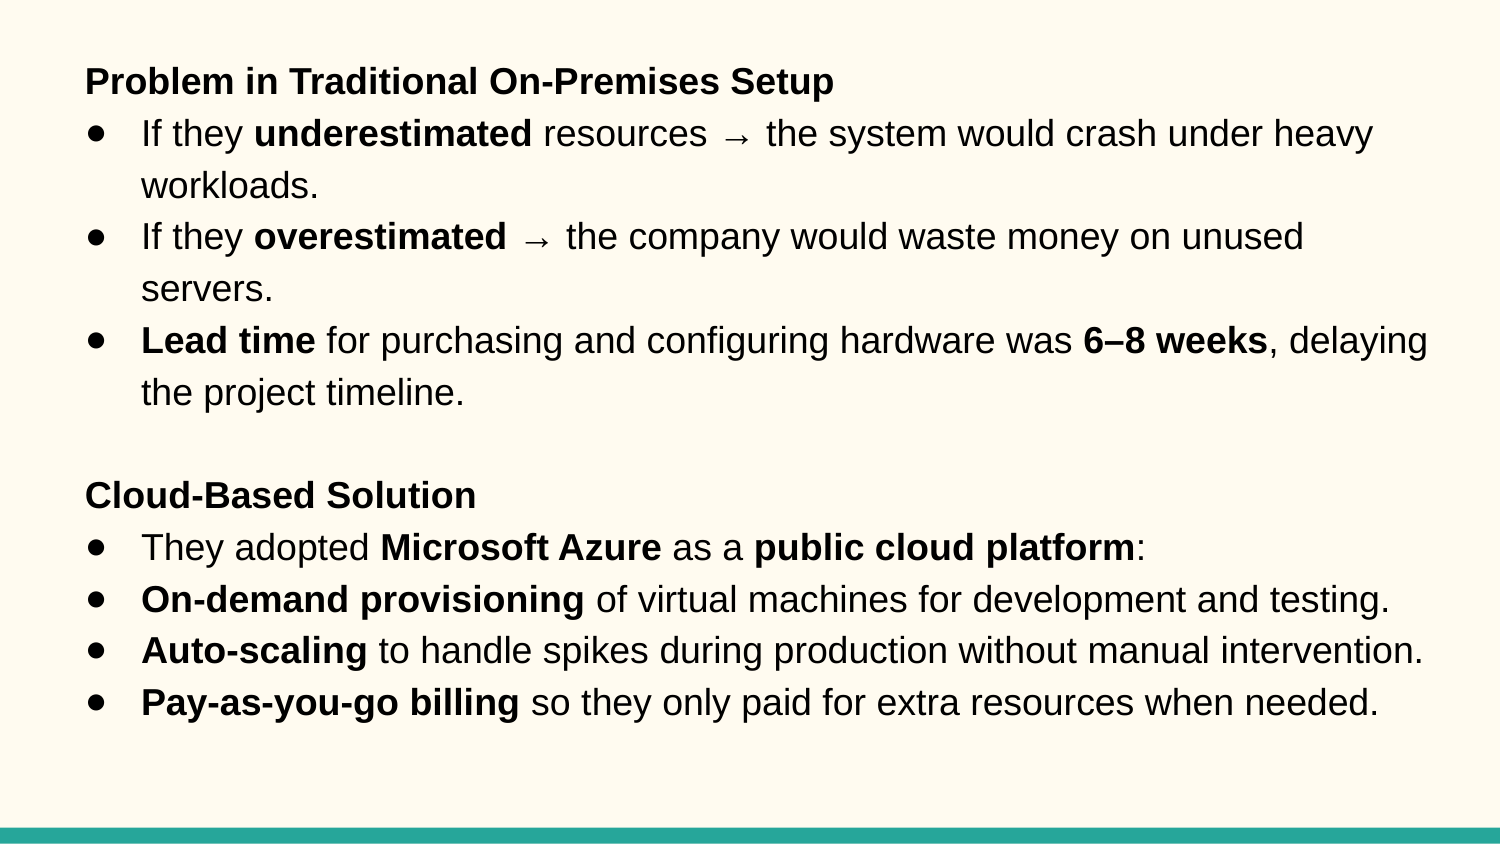

Problem in Traditional On-Premises Setup
If they underestimated resources → the system would crash under heavy workloads.
If they overestimated → the company would waste money on unused servers.
Lead time for purchasing and configuring hardware was 6–8 weeks, delaying the project timeline.

Cloud-Based Solution
They adopted Microsoft Azure as a public cloud platform:
On-demand provisioning of virtual machines for development and testing.
Auto-scaling to handle spikes during production without manual intervention.
Pay-as-you-go billing so they only paid for extra resources when needed.